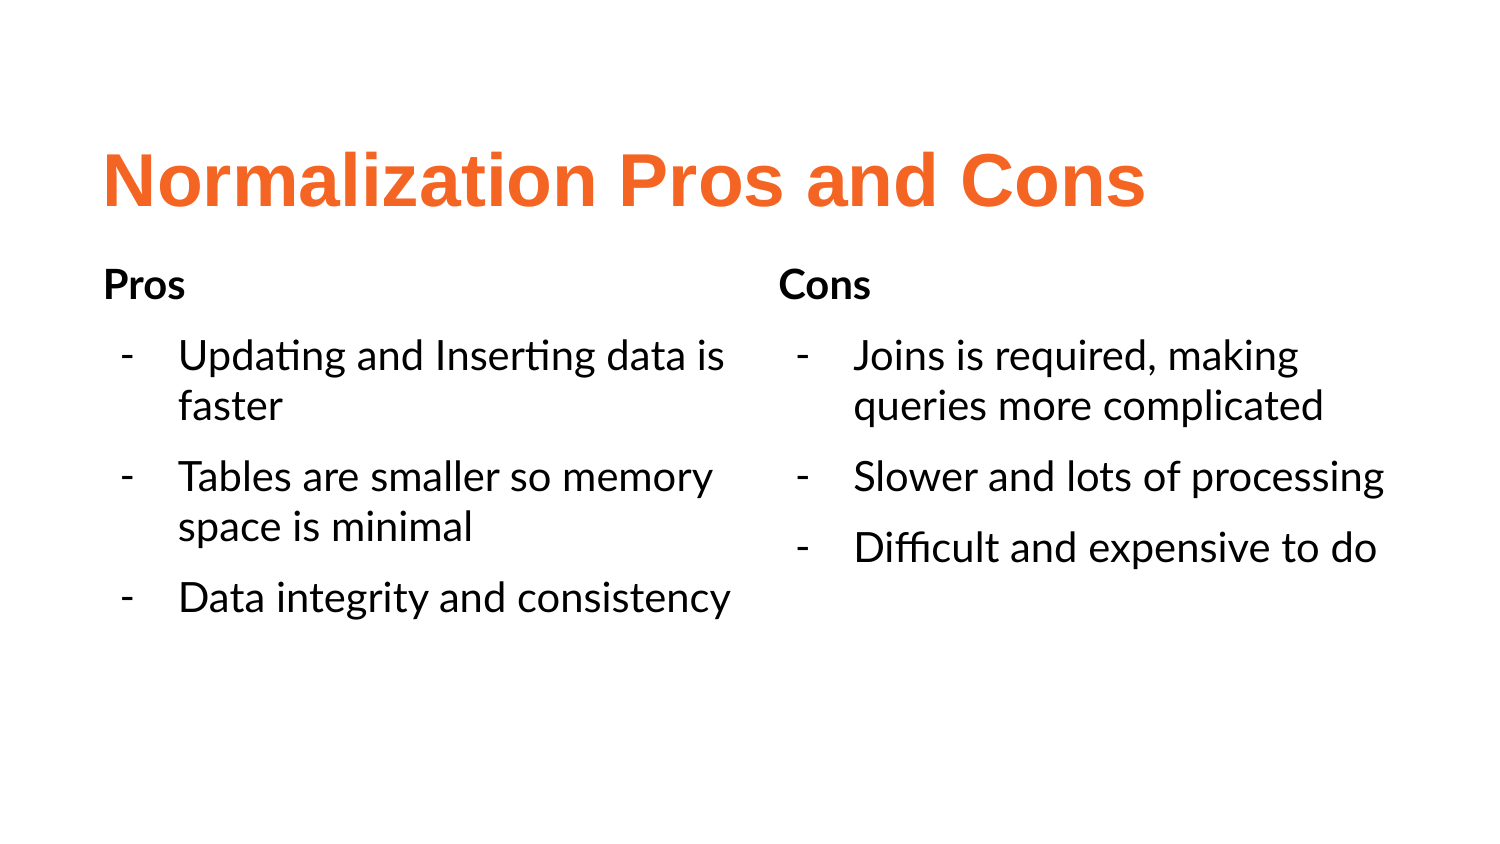

Normalization Pros and Cons
Pros
Updating and Inserting data is faster
Tables are smaller so memory space is minimal
Data integrity and consistency
Cons
Joins is required, making queries more complicated
Slower and lots of processing
Difficult and expensive to do